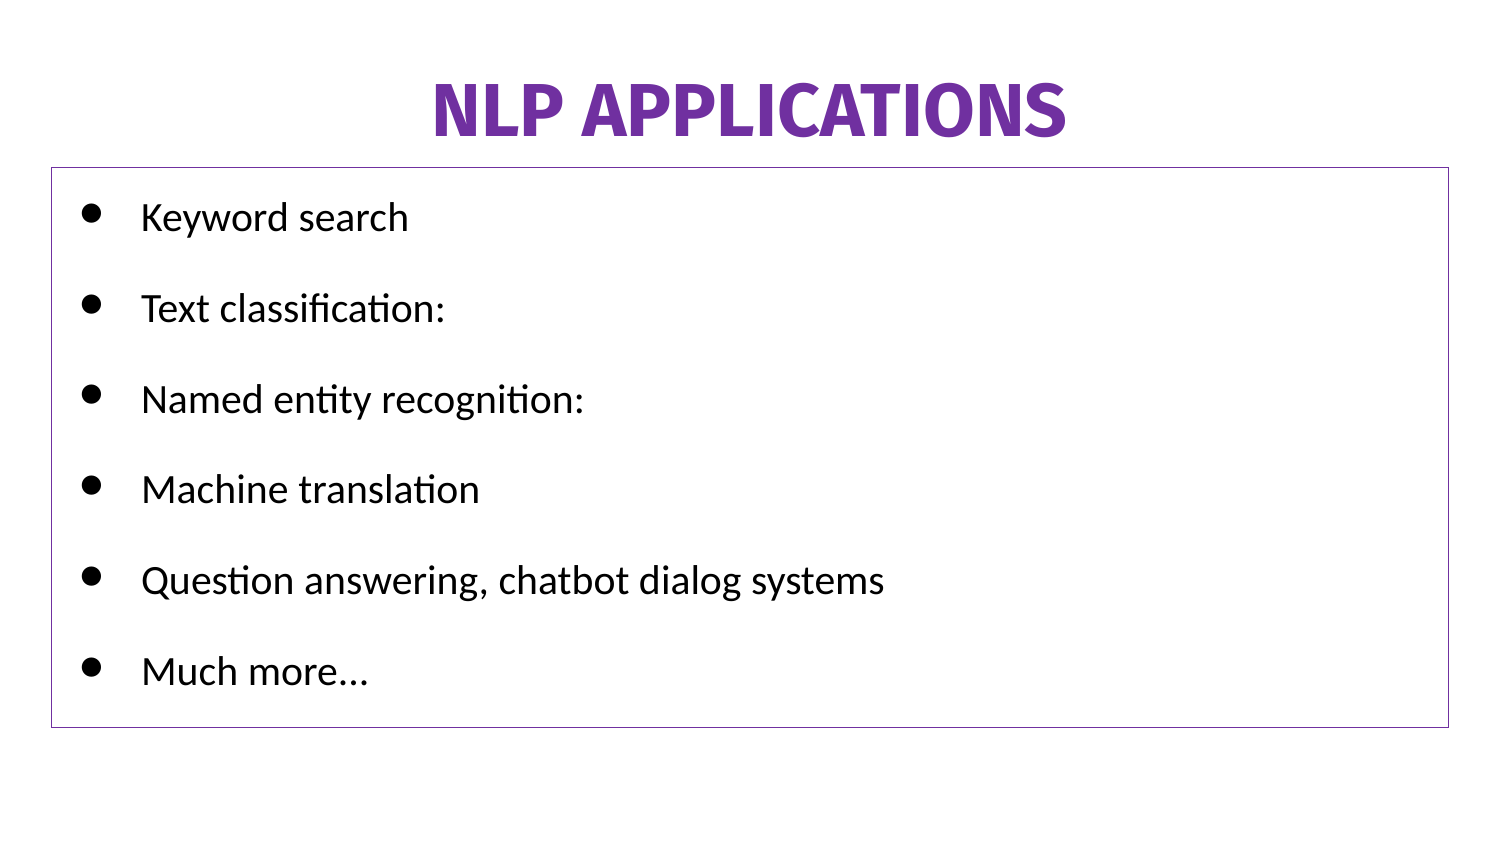

# NLP APPLICATIONS
Keyword search
Text classification:
Named entity recognition:
Machine translation
Question answering, chatbot dialog systems
Much more...